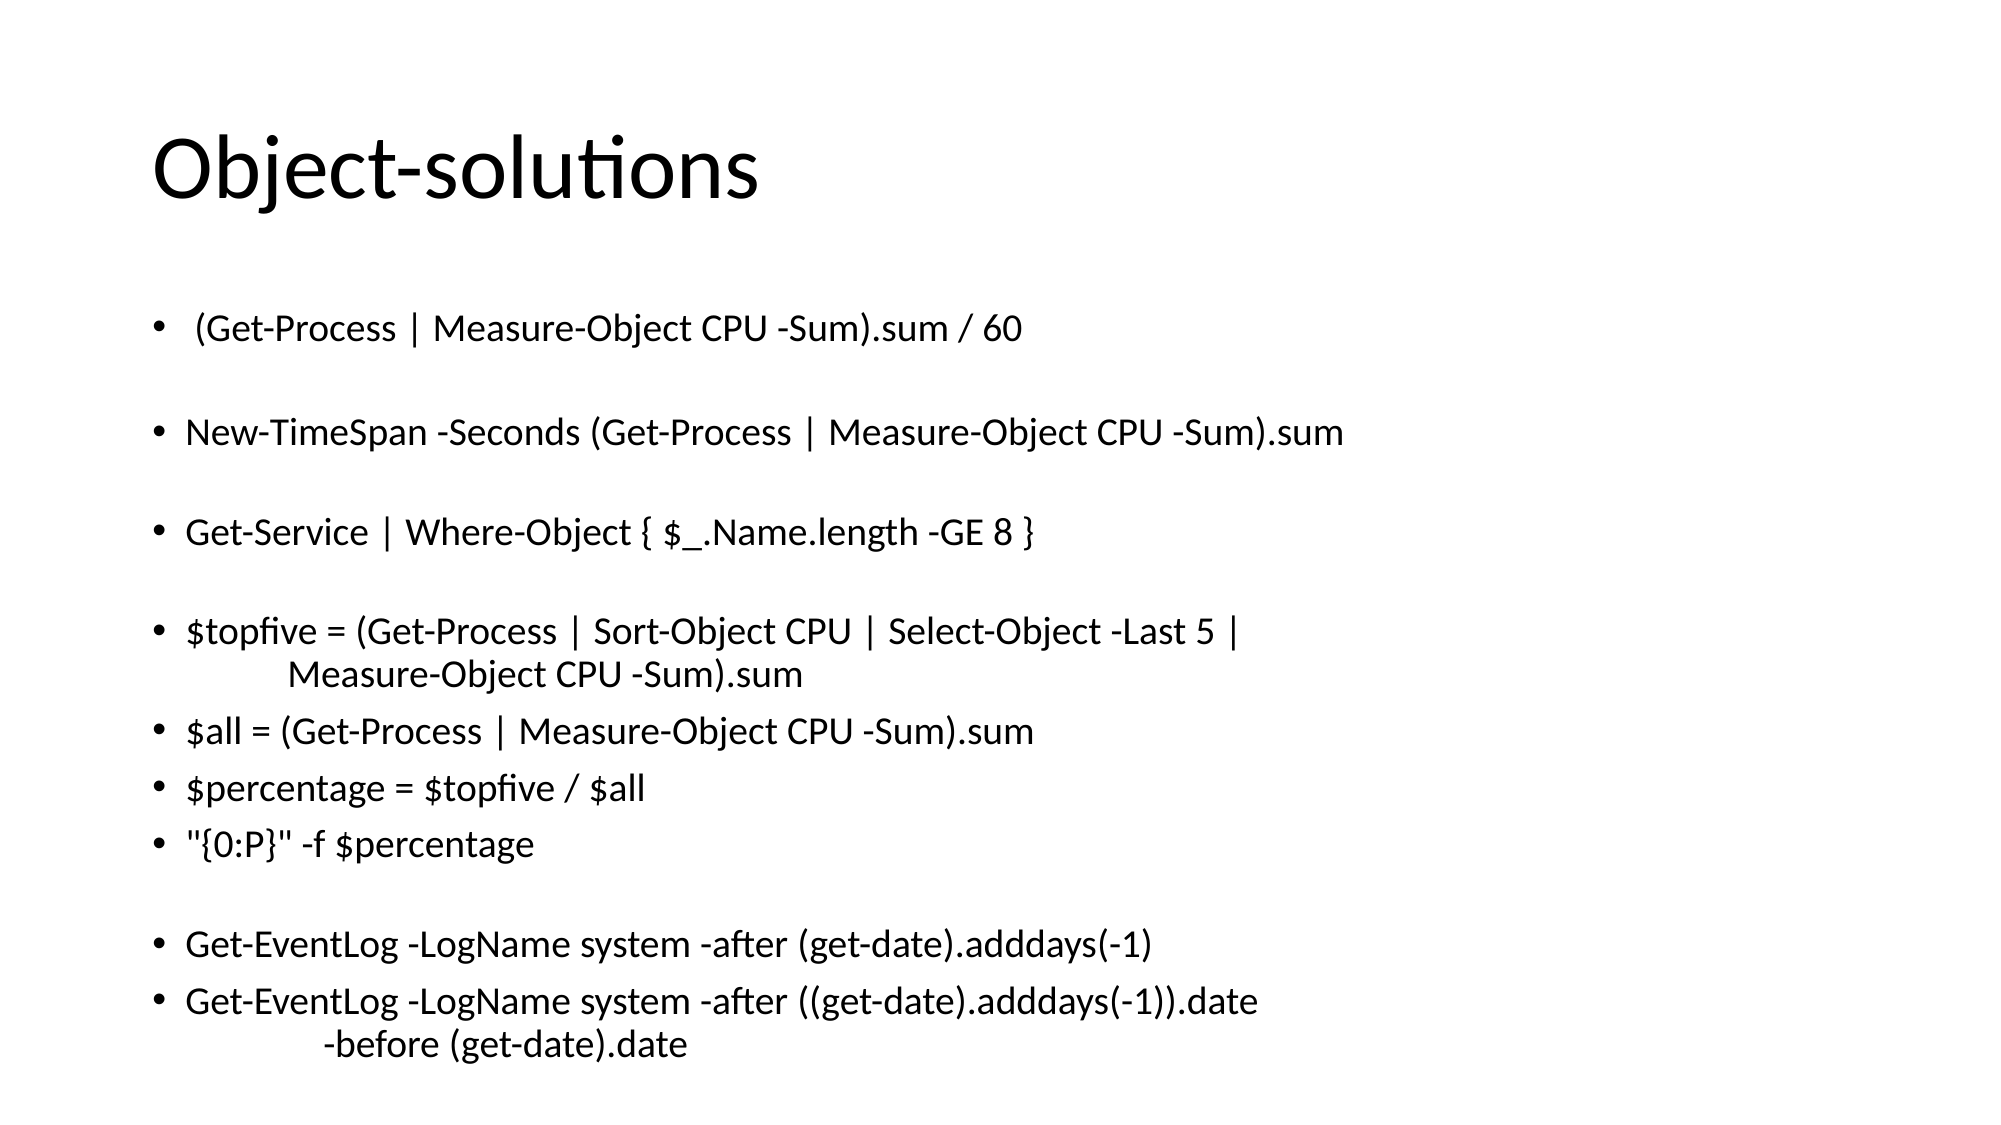

# Object-solutions
 (Get-Process | Measure-Object CPU -Sum).sum / 60
New-TimeSpan -Seconds (Get-Process | Measure-Object CPU -Sum).sum
Get-Service | Where-Object { $_.Name.length -GE 8 }
$topfive = (Get-Process | Sort-Object CPU | Select-Object -Last 5 |
							Measure-Object CPU -Sum).sum
$all = (Get-Process | Measure-Object CPU -Sum).sum
$percentage = $topfive / $all
"{0:P}" -f $percentage
Get-EventLog -LogName system -after (get-date).adddays(-1)
Get-EventLog -LogName system -after ((get-date).adddays(-1)).date
				    -before (get-date).date